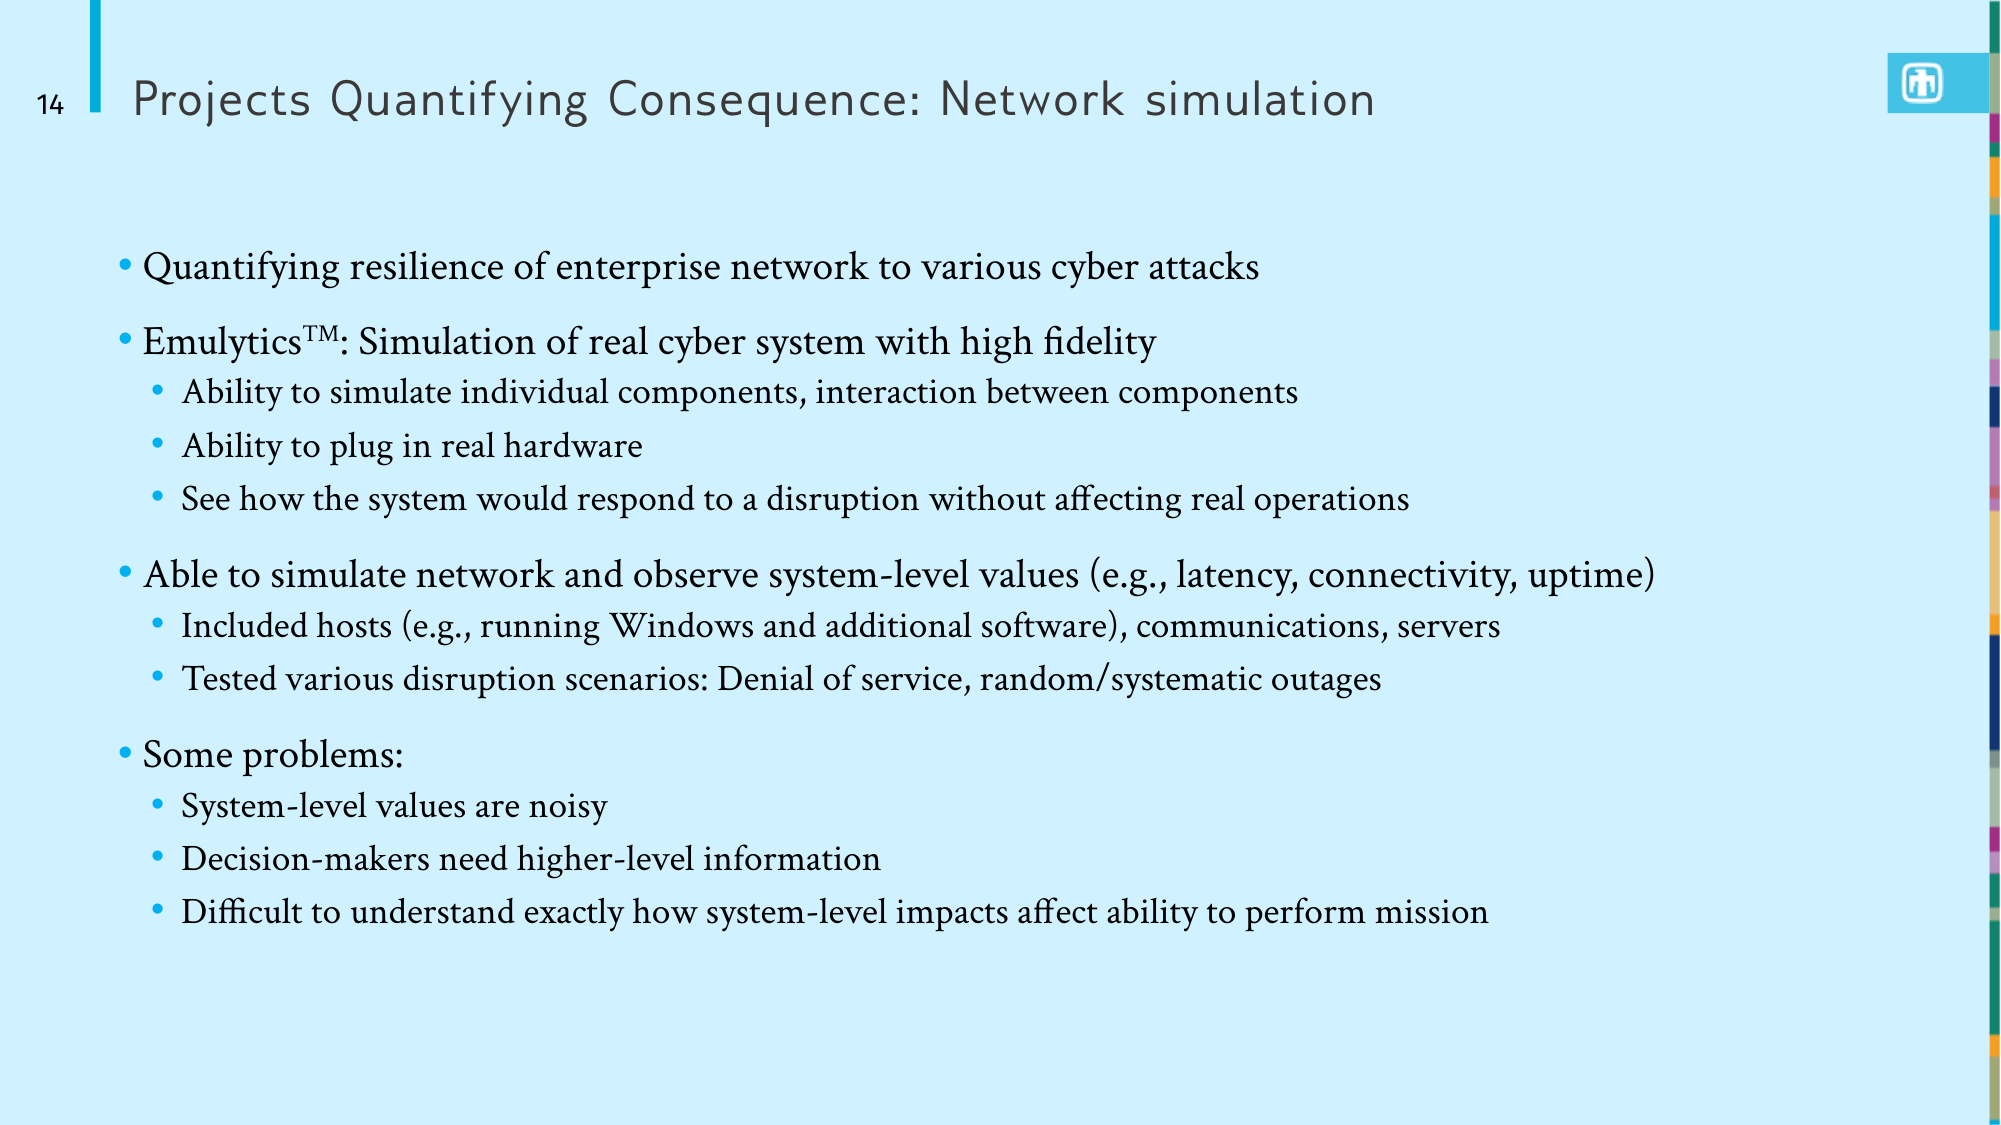

# Projects Quantifying Consequence: Network simulation
14
 Quantifying resilience of enterprise network to various cyber attacks
 EmulyticsTM: Simulation of real cyber system with high fidelity
Ability to simulate individual components, interaction between components
Ability to plug in real hardware
See how the system would respond to a disruption without affecting real operations
 Able to simulate network and observe system-level values (e.g., latency, connectivity, uptime)
Included hosts (e.g., running Windows and additional software), communications, servers
Tested various disruption scenarios: Denial of service, random/systematic outages
 Some problems:
System-level values are noisy
Decision-makers need higher-level information
Difficult to understand exactly how system-level impacts affect ability to perform mission